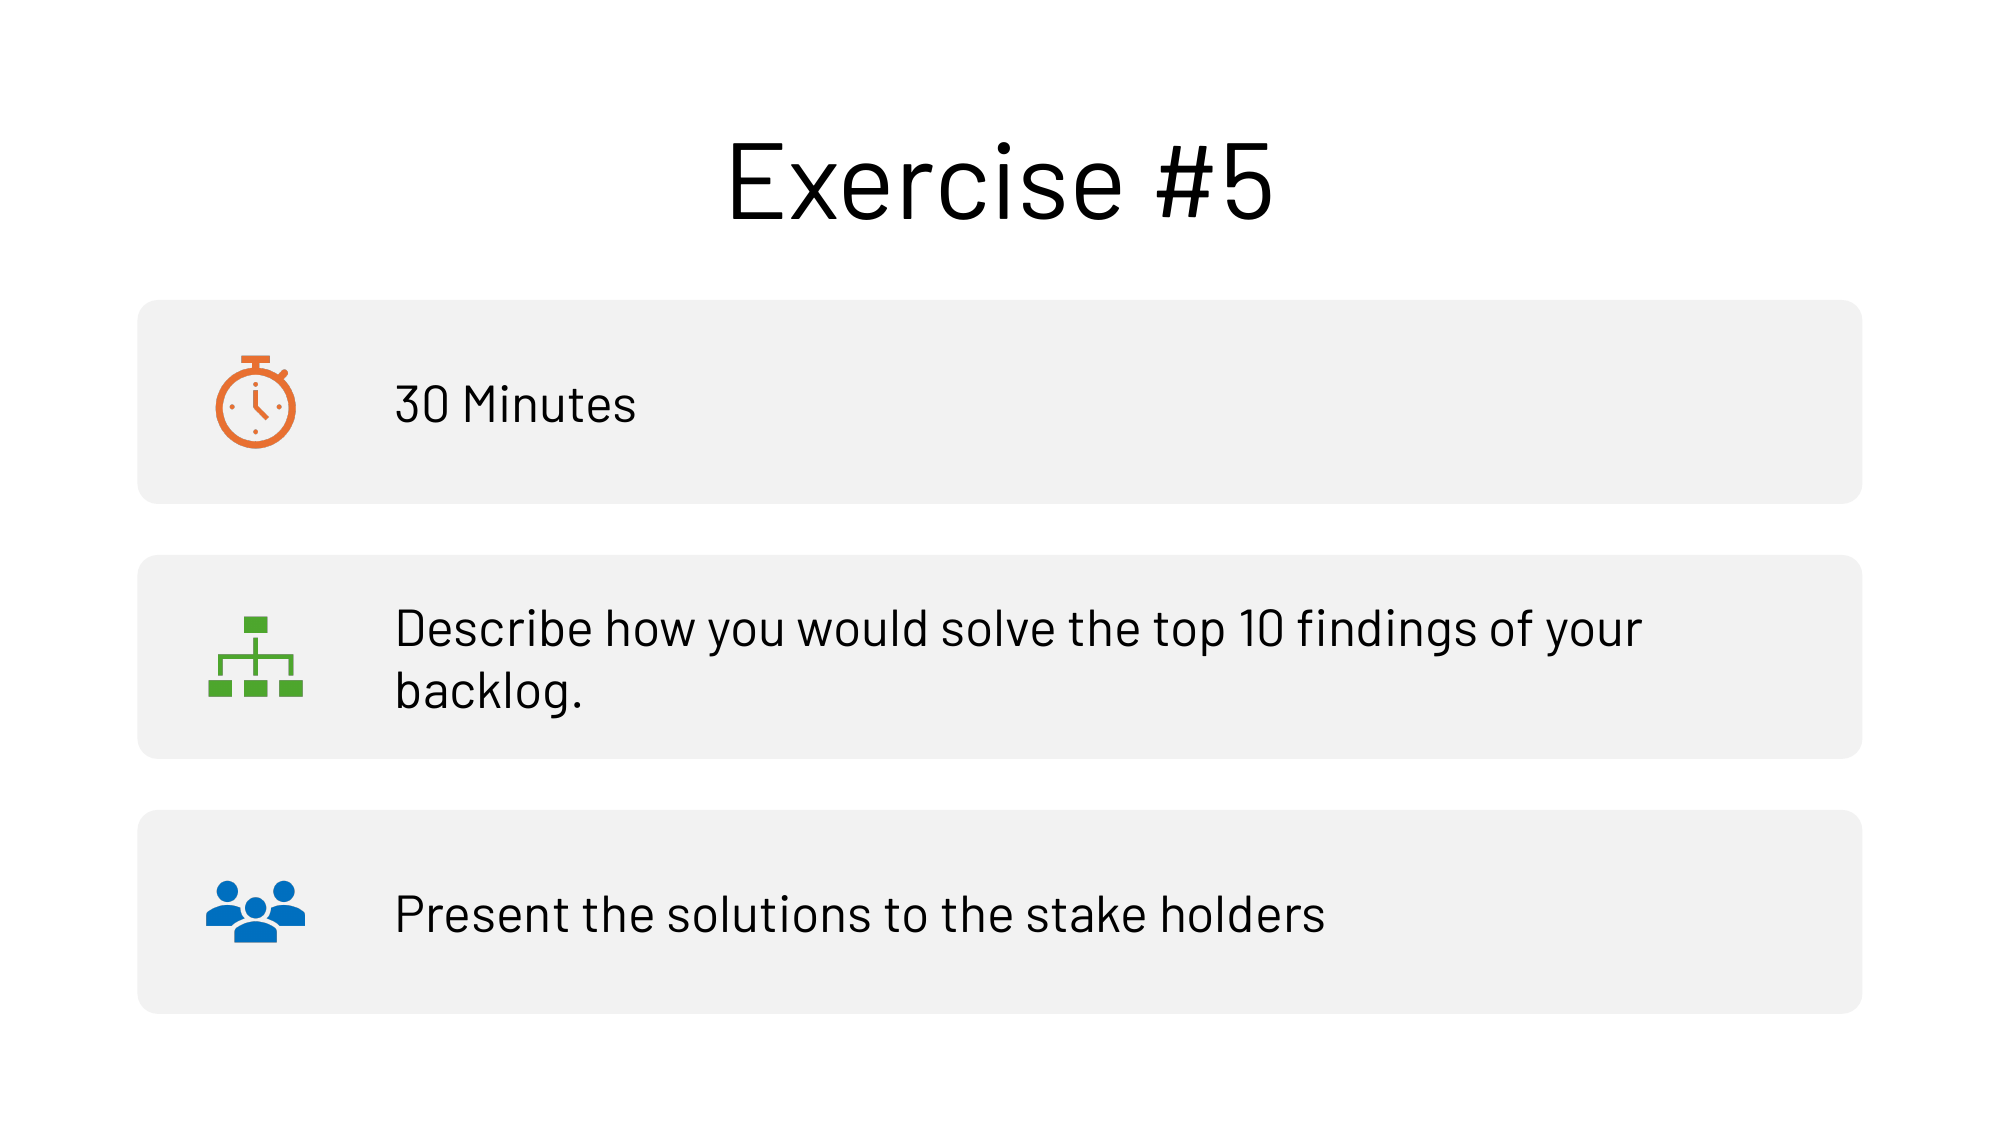

# Exercise #5
30 Minutes
Describe how you would solve the top 10 findings of your backlog.
Present the solutions to the stake holders